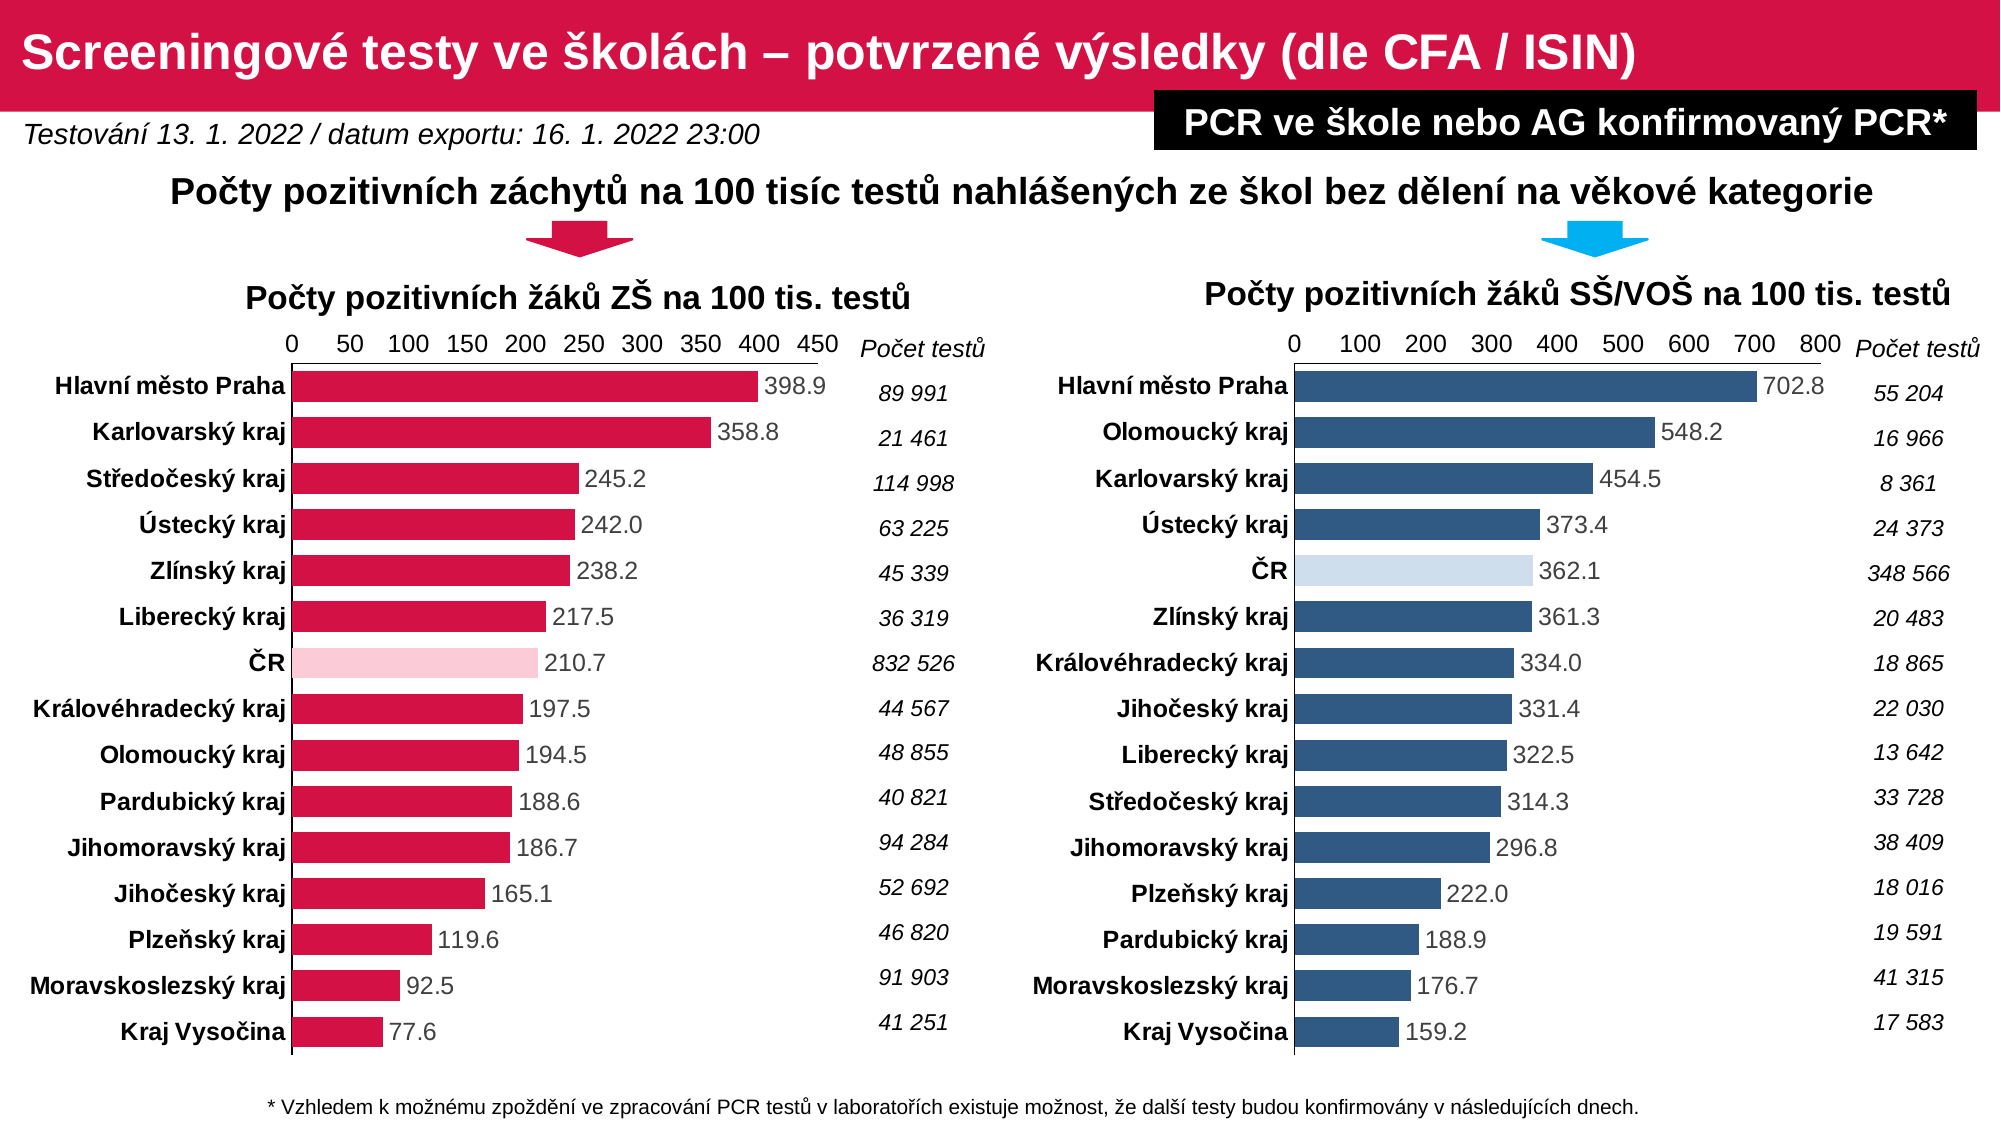

# Screeningové testy ve školách – potvrzené výsledky (dle CFA / ISIN)
PCR ve škole nebo AG konfirmovaný PCR*
Testování 13. 1. 2022 / datum exportu: 16. 1. 2022 23:00
Počty pozitivních záchytů na 100 tisíc testů nahlášených ze škol bez dělení na věkové kategorie

Počty pozitivních žáků SŠ/VOŠ na 100 tis. testů
Počty pozitivních žáků ZŠ na 100 tis. testů

### Chart

| Category | PCR pozit / 100t |
|---|---|
| Hlavní město Praha | 398.9288 |
| Karlovarský kraj | 358.7904 |
| Středočeský kraj | 245.2217 |
| Ústecký kraj | 241.9929 |
| Zlínský kraj | 238.2055 |
| Liberecký kraj | 217.517 |
| ČR | 210.6841 |
| Královéhradecký kraj | 197.4555 |
| Olomoucký kraj | 194.453 |
| Pardubický kraj | 188.6284 |
| Jihomoravský kraj | 186.6701 |
| Jihočeský kraj | 165.1105 |
| Plzeňský kraj | 119.607 |
| Moravskoslezský kraj | 92.48882 |
| Kraj Vysočina | 77.57388 |

### Chart

| Category | PCR pozit / 100t |
|---|---|
| Hlavní město Praha | 702.8476 |
| Olomoucký kraj | 548.1551 |
| Karlovarský kraj | 454.4911 |
| Ústecký kraj | 373.364 |
| ČR | 362.0548 |
| Zlínský kraj | 361.2752 |
| Královéhradecký kraj | 333.9518 |
| Jihočeský kraj | 331.3663 |
| Liberecký kraj | 322.5334 |
| Středočeský kraj | 314.2789 |
| Jihomoravský kraj | 296.8054 |
| Plzeňský kraj | 222.0249 |
| Pardubický kraj | 188.8622 |
| Moravskoslezský kraj | 176.6913 |
| Kraj Vysočina | 159.2447 |
Počet testů
Počet testů
| 89 991 |
| --- |
| 21 461 |
| 114 998 |
| 63 225 |
| 45 339 |
| 36 319 |
| 832 526 |
| 44 567 |
| 48 855 |
| 40 821 |
| 94 284 |
| 52 692 |
| 46 820 |
| 91 903 |
| 41 251 |
| 55 204 |
| --- |
| 16 966 |
| 8 361 |
| 24 373 |
| 348 566 |
| 20 483 |
| 18 865 |
| 22 030 |
| 13 642 |
| 33 728 |
| 38 409 |
| 18 016 |
| 19 591 |
| 41 315 |
| 17 583 |
* Vzhledem k možnému zpoždění ve zpracování PCR testů v laboratořích existuje možnost, že další testy budou konfirmovány v následujících dnech.